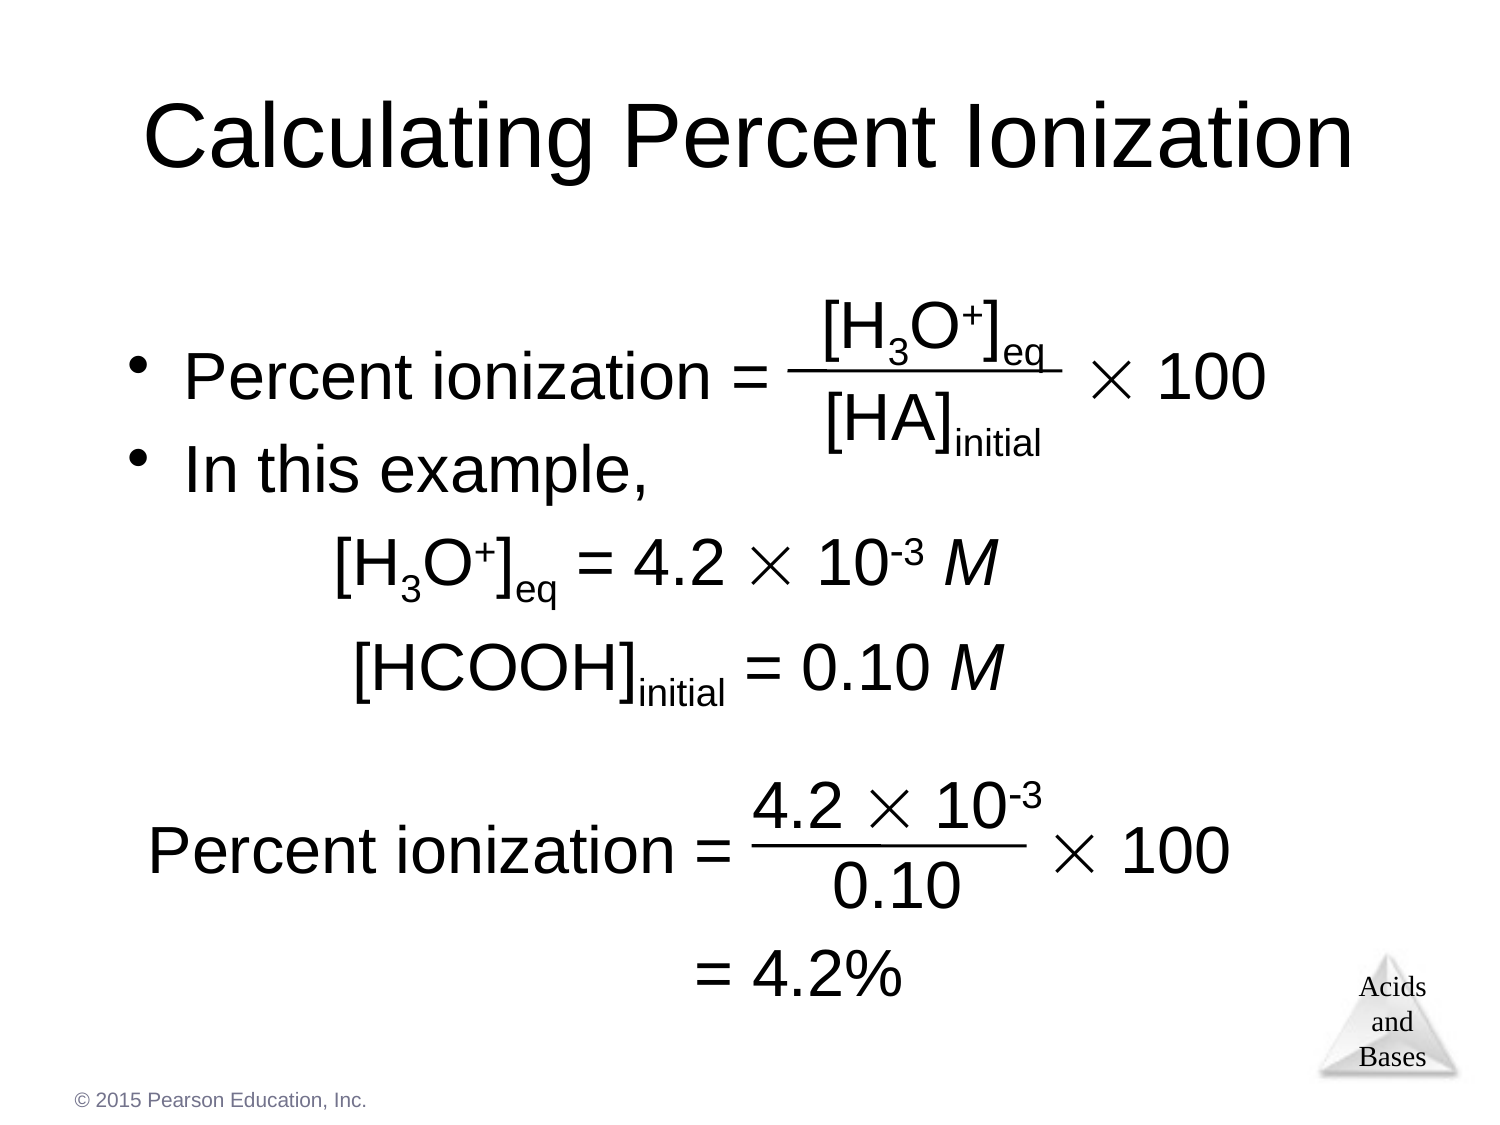

# Calculating Percent Ionization
[H3O+]eq
[HA]initial

Percent ionization =                 × 100
In this example,
		[H3O+]eq = 4.2 × 10−3 M
		 [HCOOH]initial = 0.10 M
4.2 × 10−3
0.10

	Percent ionization =                 × 100

= 4.2%